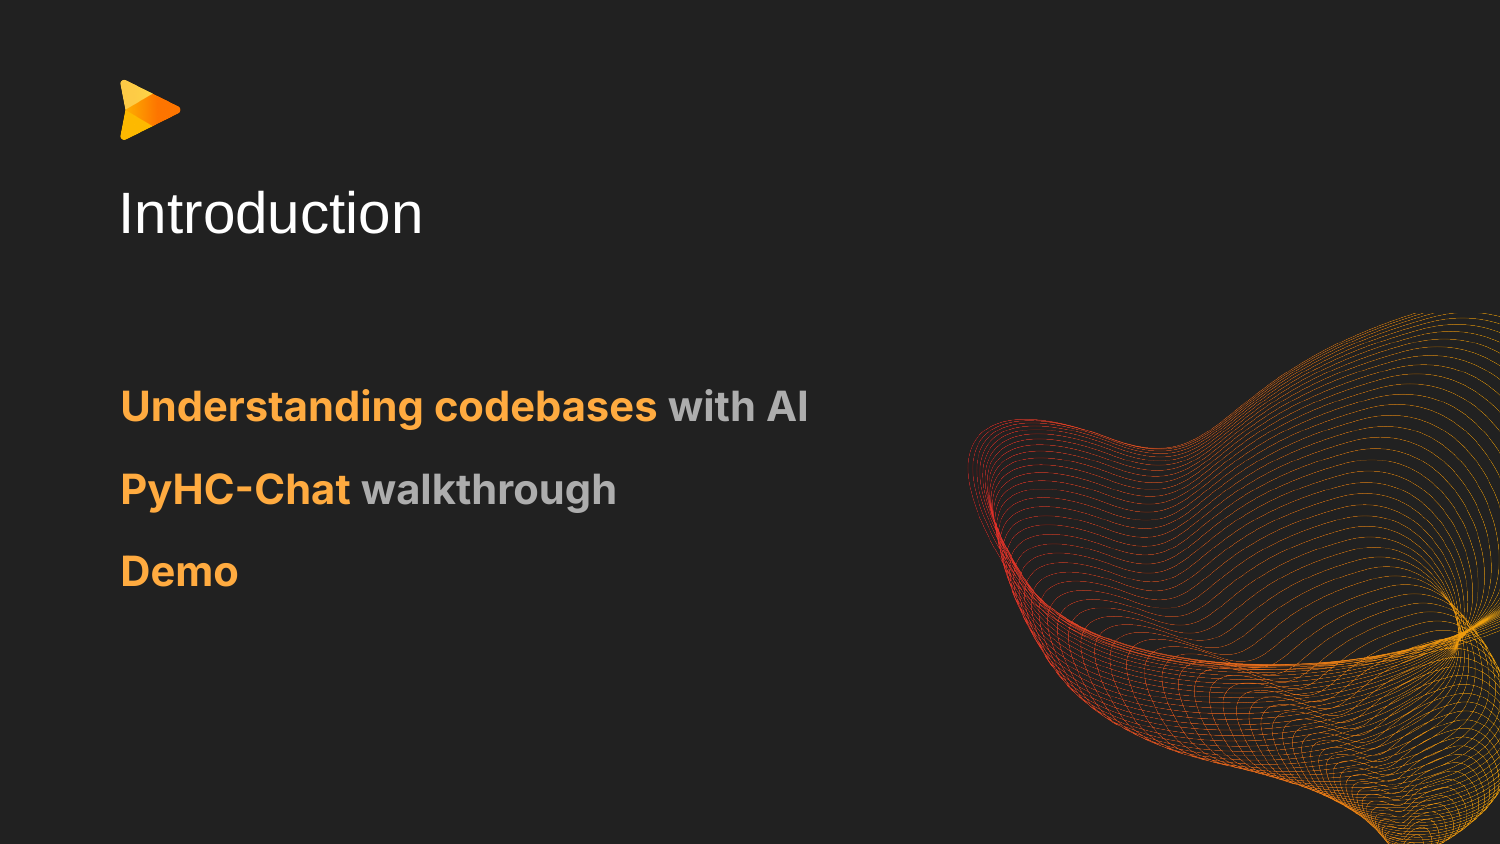

# Introduction

Understanding codebases with AI
PyHC-Chat walkthrough
Demo